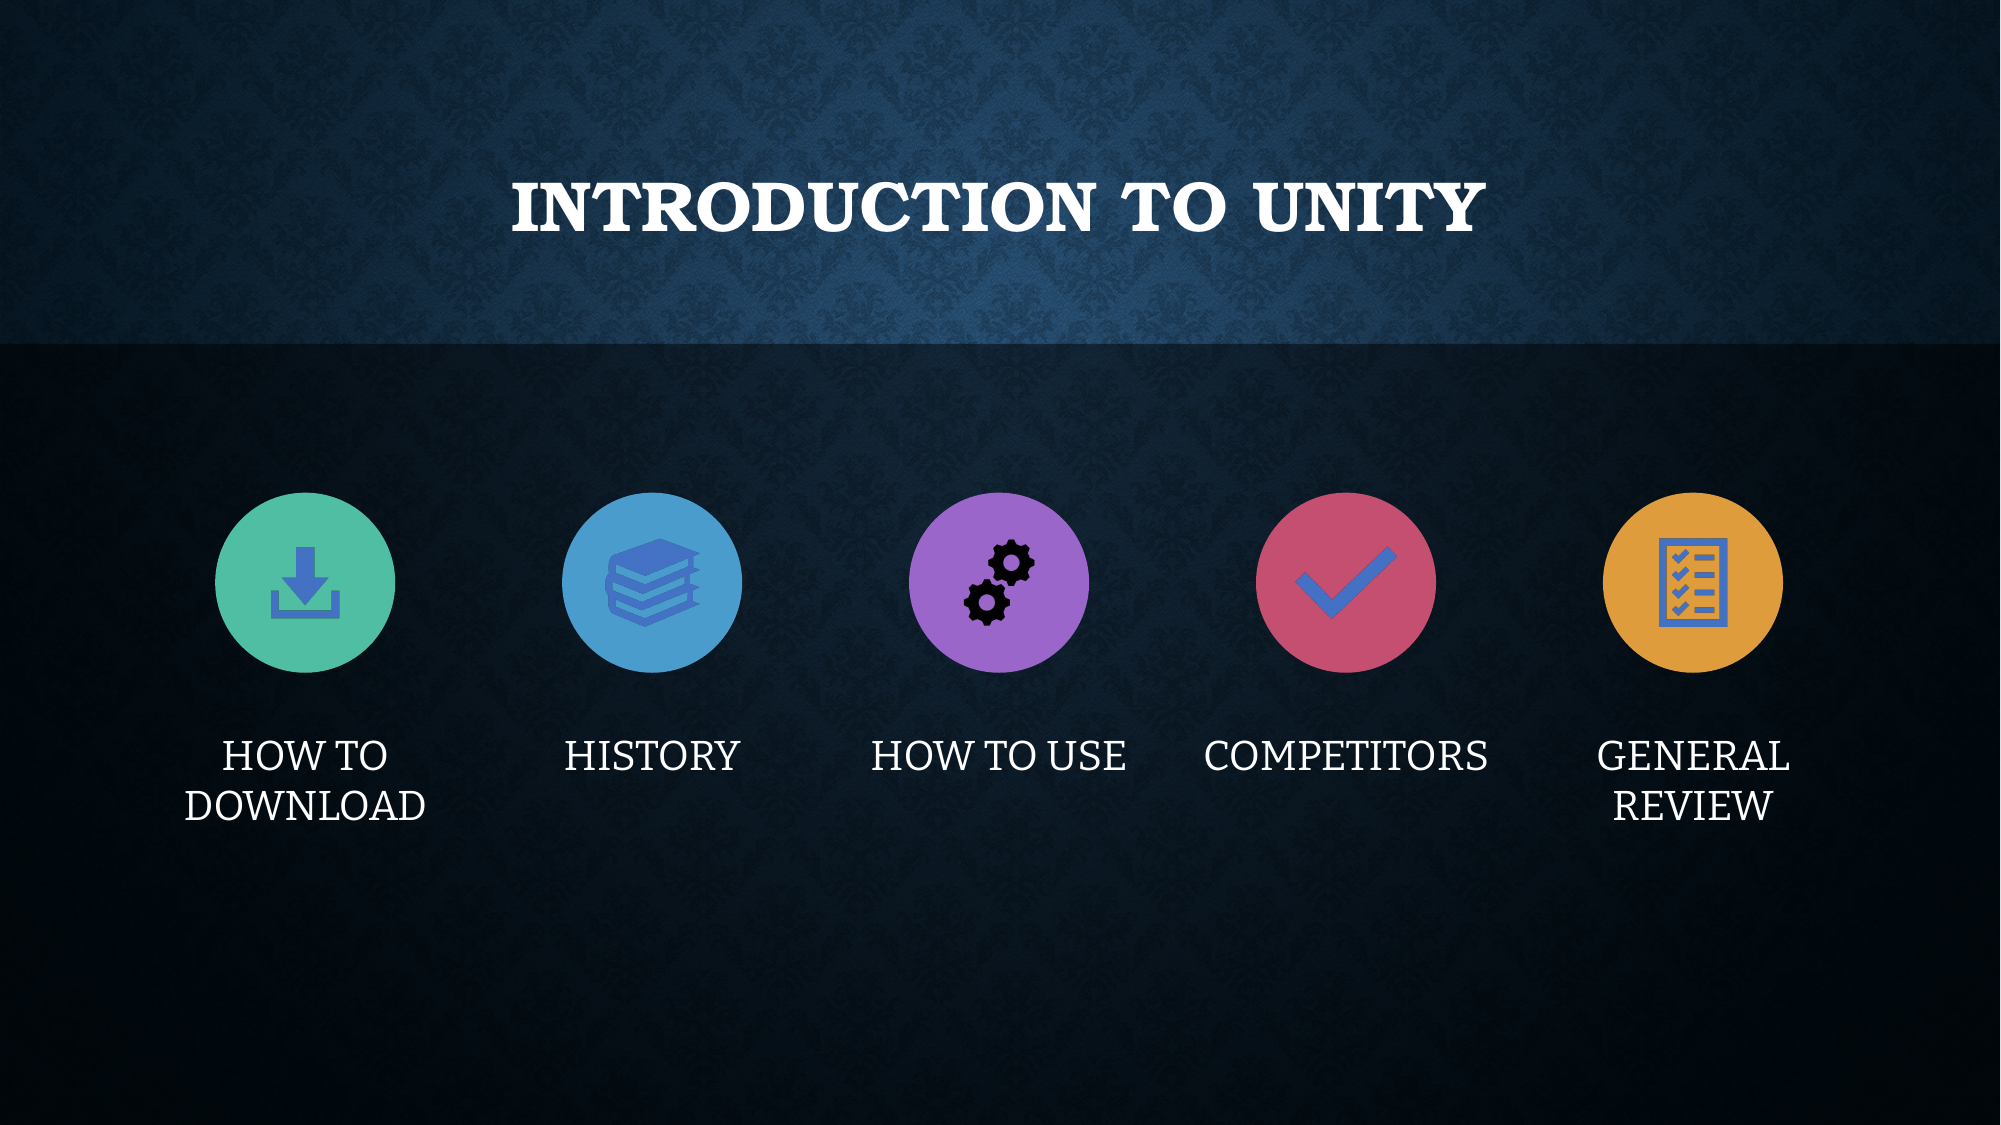

# Introduction to unity

How to download

History

How to use

Competitors

General Review